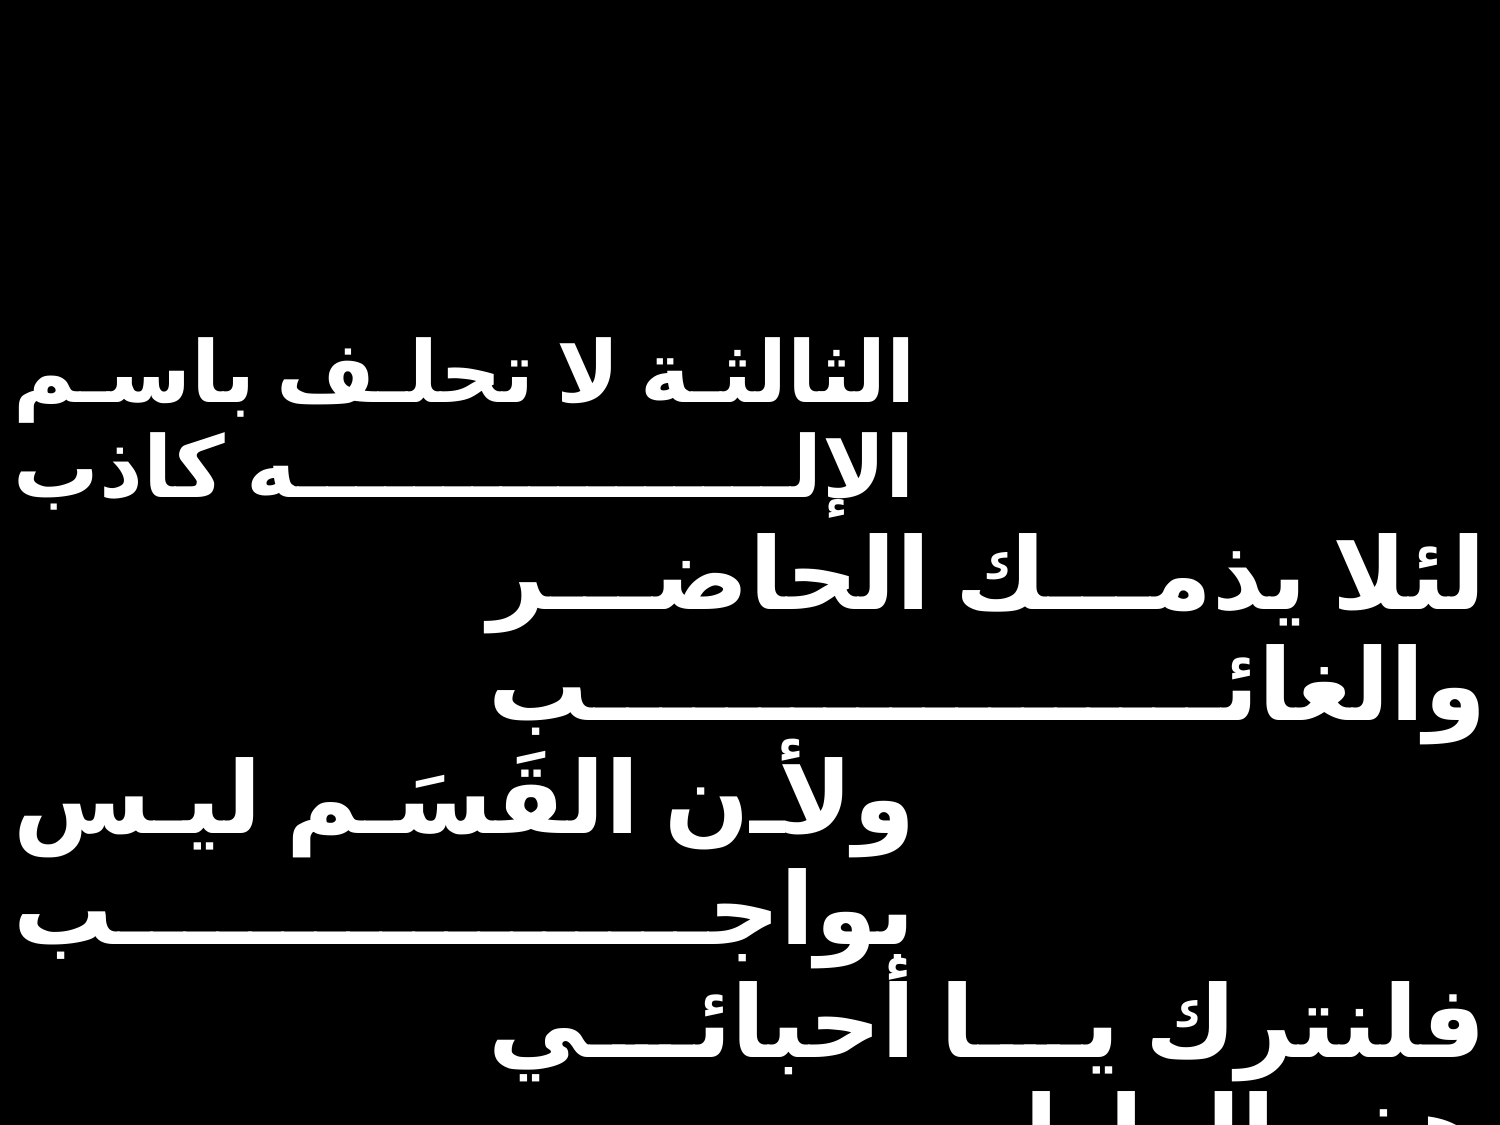

| الثالثة لا تحلف باسم الإله كاذب |  |  |
| --- | --- | --- |
|  | لئلا يذمك الحاضر والغائب |  |
| ولأن القَسَم ليس بواجب |  |  |
|  | فلنترك يا أحبائي هذه العادات |  |